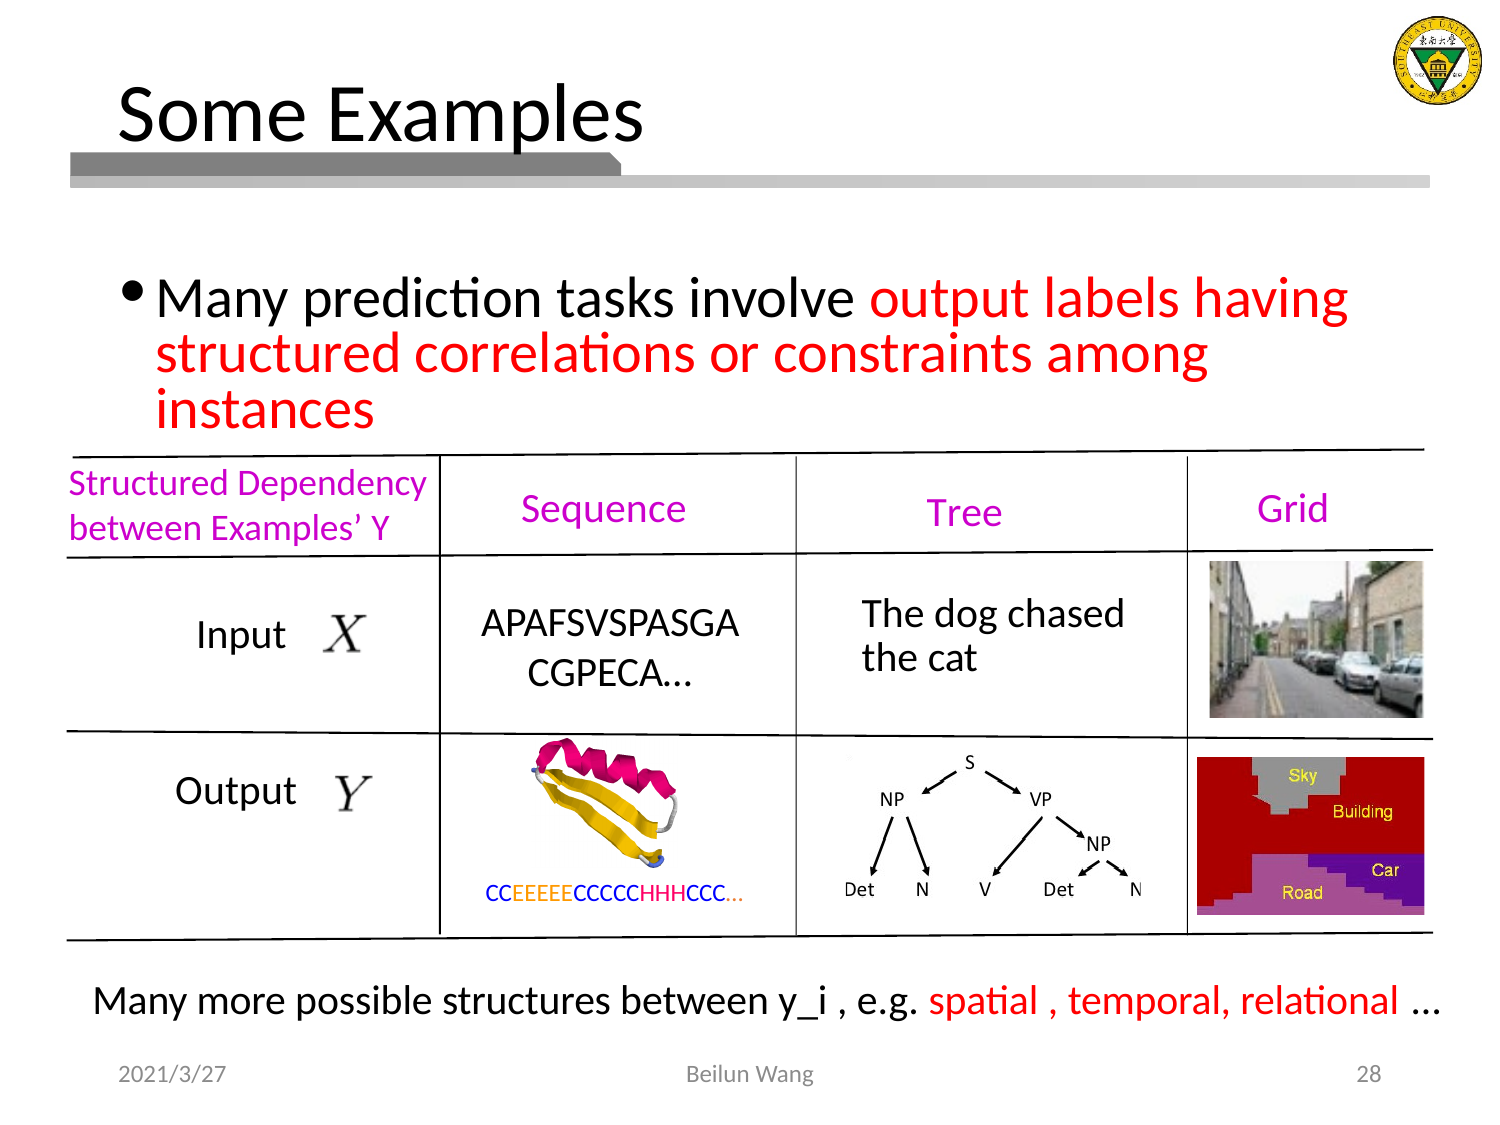

# Some Examples
Many prediction tasks involve output labels having structured correlations or constraints among instances

Structured Dependency  between Examples’ Y

Sequence
Grid
Tree
The dog chased  the cat
APAFSVSPASGACGPECA…
Input

Output

CCEEEEECCCCCHHHCCC…
Many more possible structures between y_i , e.g. spatial , temporal, relational …
2021/3/27
Beilun Wang
28